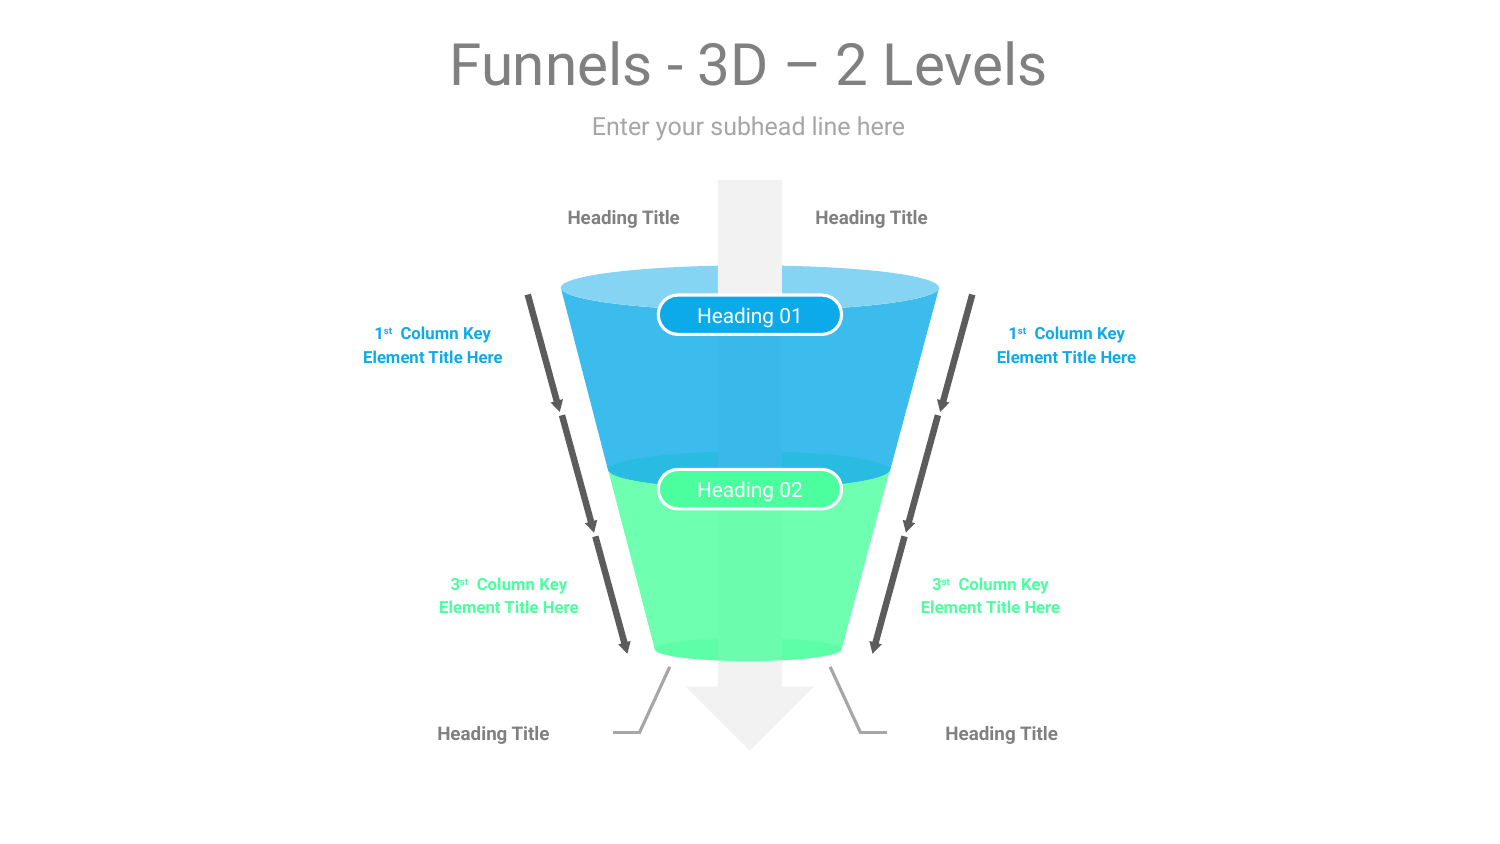

# Funnels - 3D – 2 Levels
Enter your subhead line here

Heading Title
Heading Title
Heading 01
1st  Column Key Element Title Here
1st  Column Key Element Title Here

Heading 02
3st  Column Key Element Title Here
3st  Column Key Element Title Here

Heading Title
Heading Title